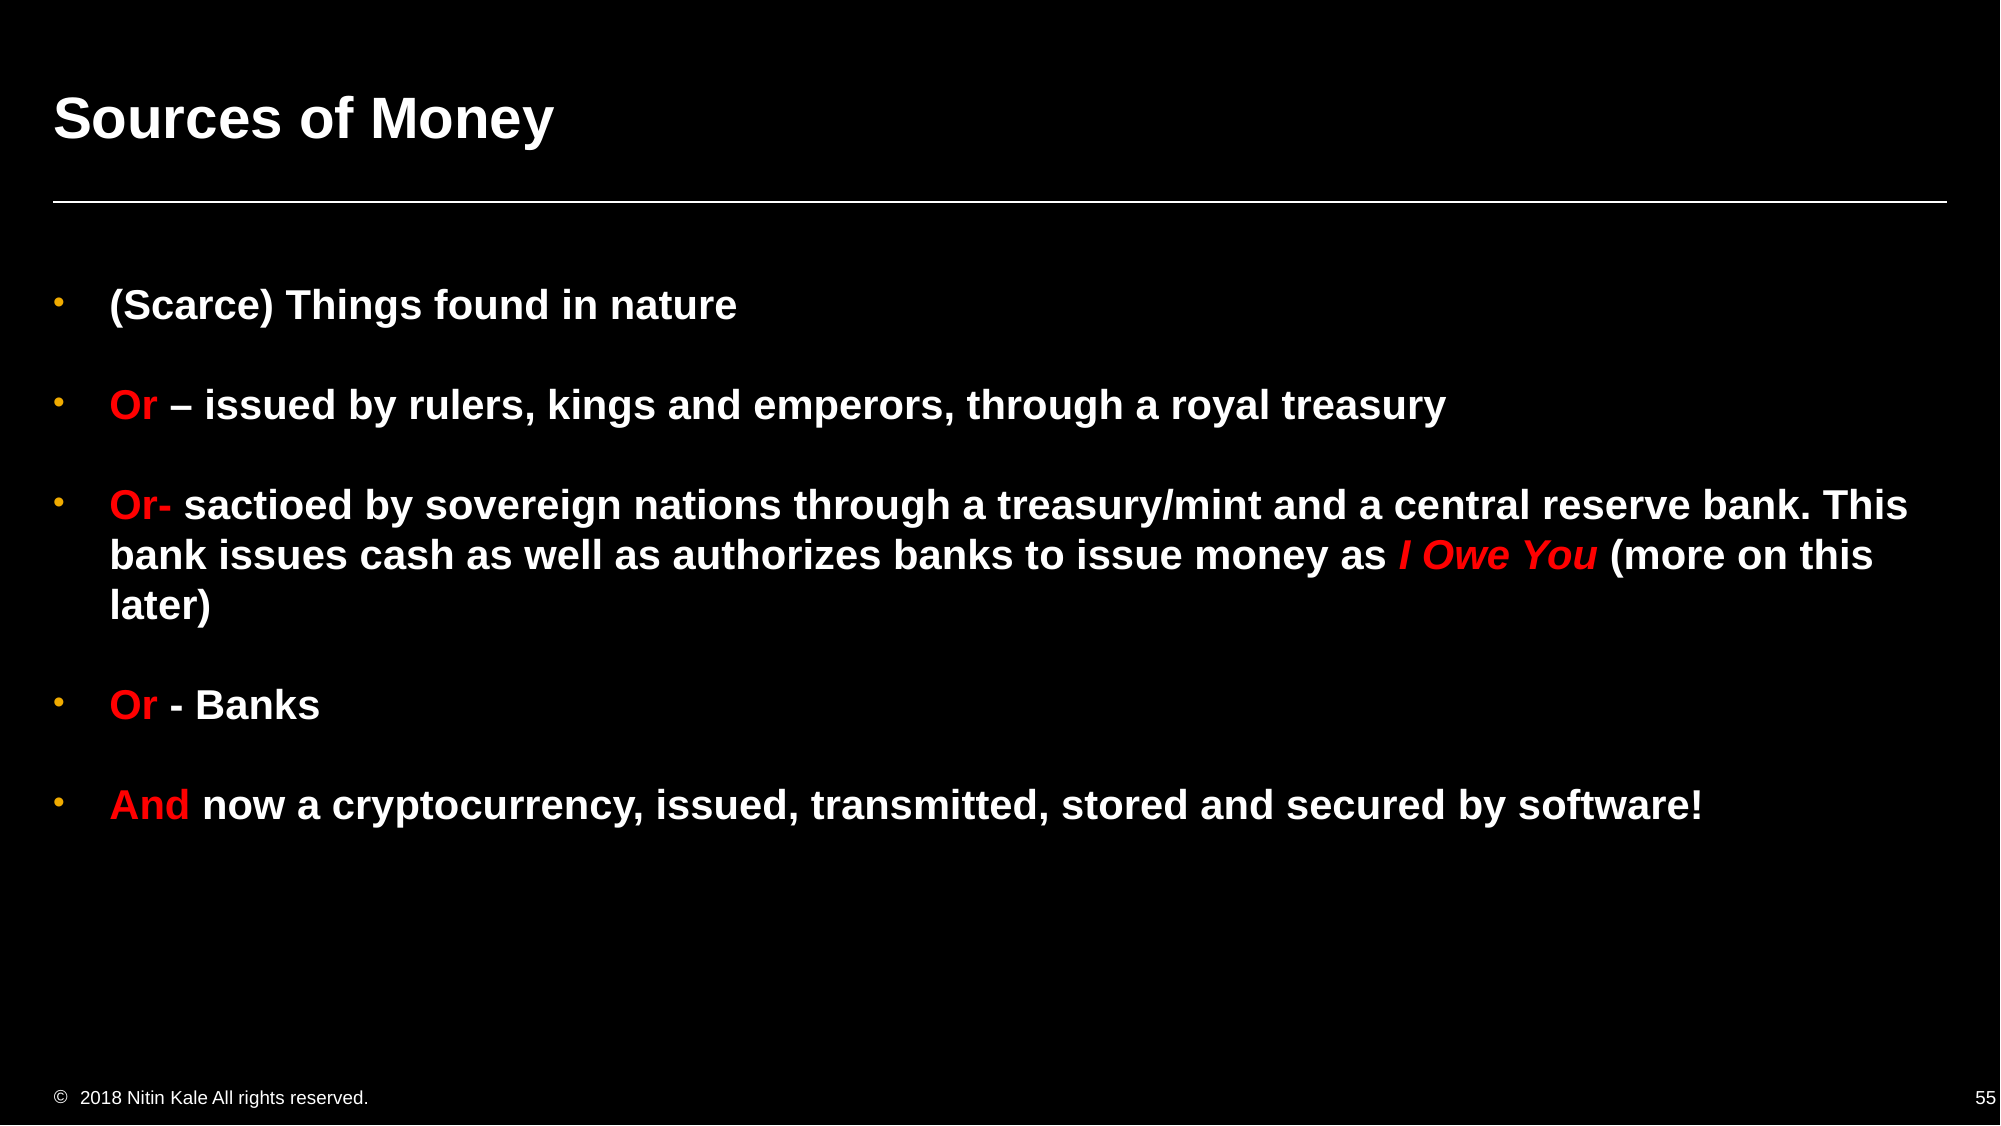

# Sources of Money
(Scarce) Things found in nature
Or – issued by rulers, kings and emperors, through a royal treasury
Or- sactioed by sovereign nations through a treasury/mint and a central reserve bank. This bank issues cash as well as authorizes banks to issue money as I Owe You (more on this later)
Or - Banks
And now a cryptocurrency, issued, transmitted, stored and secured by software!